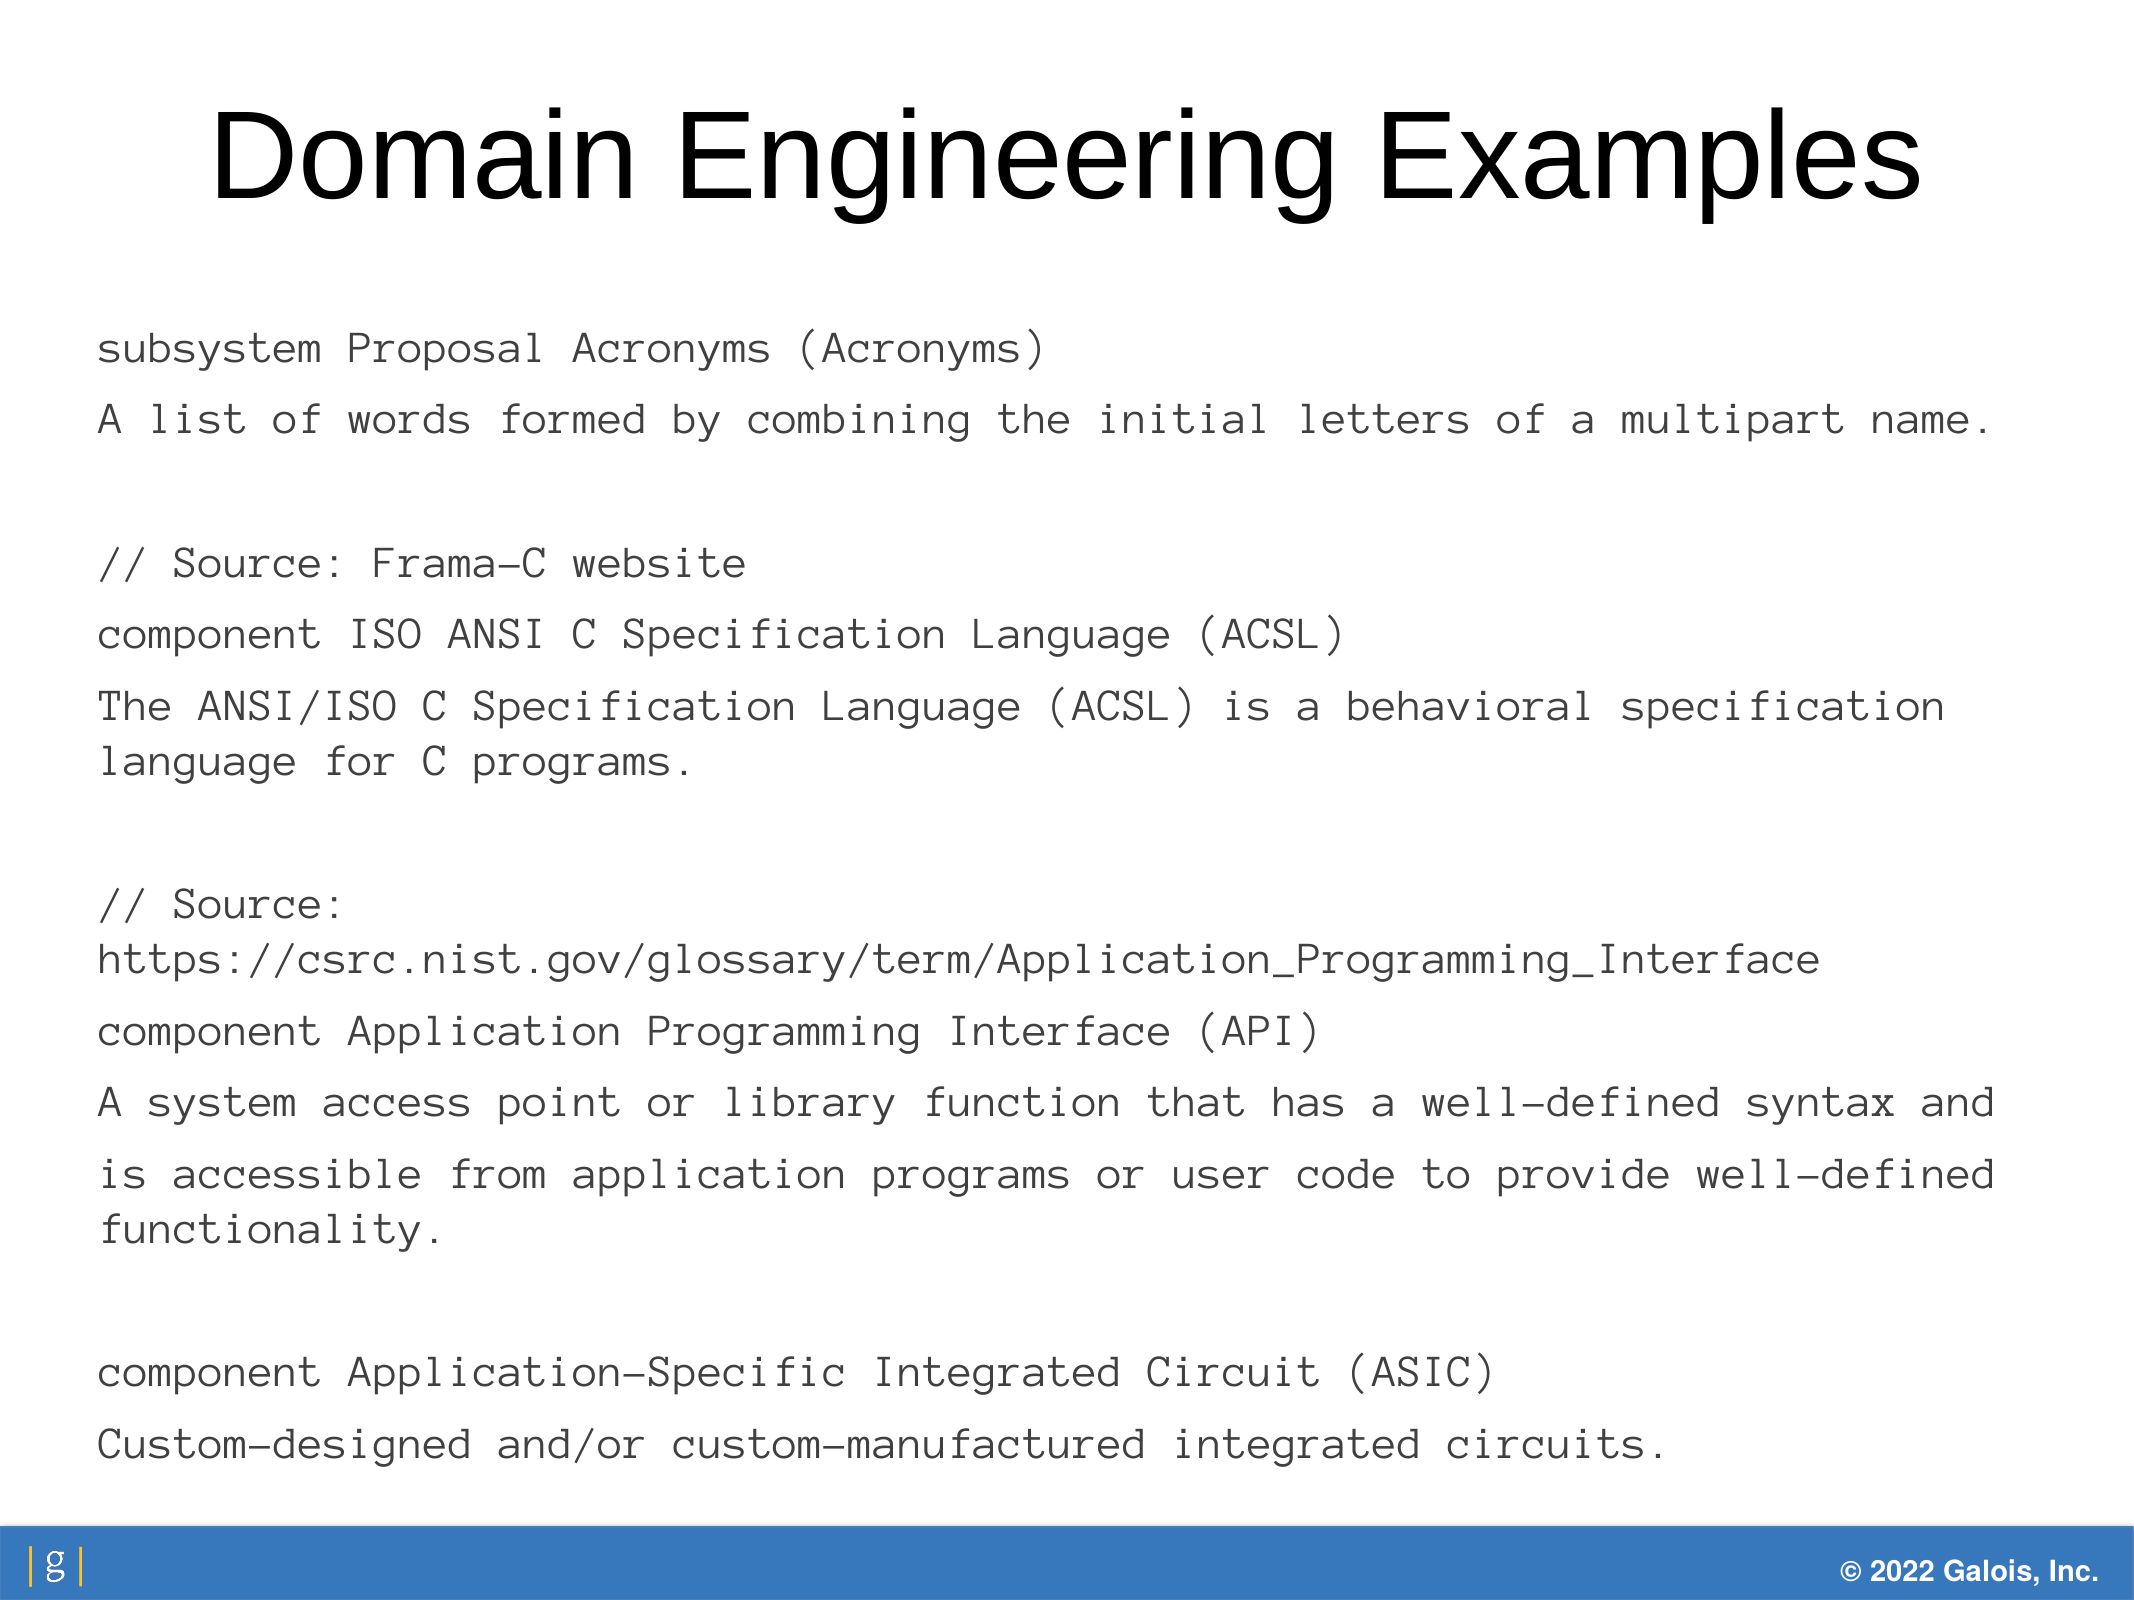

Domain Engineering Examples
subsystem Proposal Acronyms (Acronyms)
A list of words formed by combining the initial letters of a multipart name.

// Source: Frama-C website
component ISO ANSI C Specification Language (ACSL)
The ANSI/ISO C Specification Language (ACSL) is a behavioral specification language for C programs.

// Source: https://csrc.nist.gov/glossary/term/Application_Programming_Interface
component Application Programming Interface (API)
A system access point or library function that has a well-defined syntax and
is accessible from application programs or user code to provide well-defined functionality.

component Application-Specific Integrated Circuit (ASIC)
Custom-designed and/or custom-manufactured integrated circuits.
85